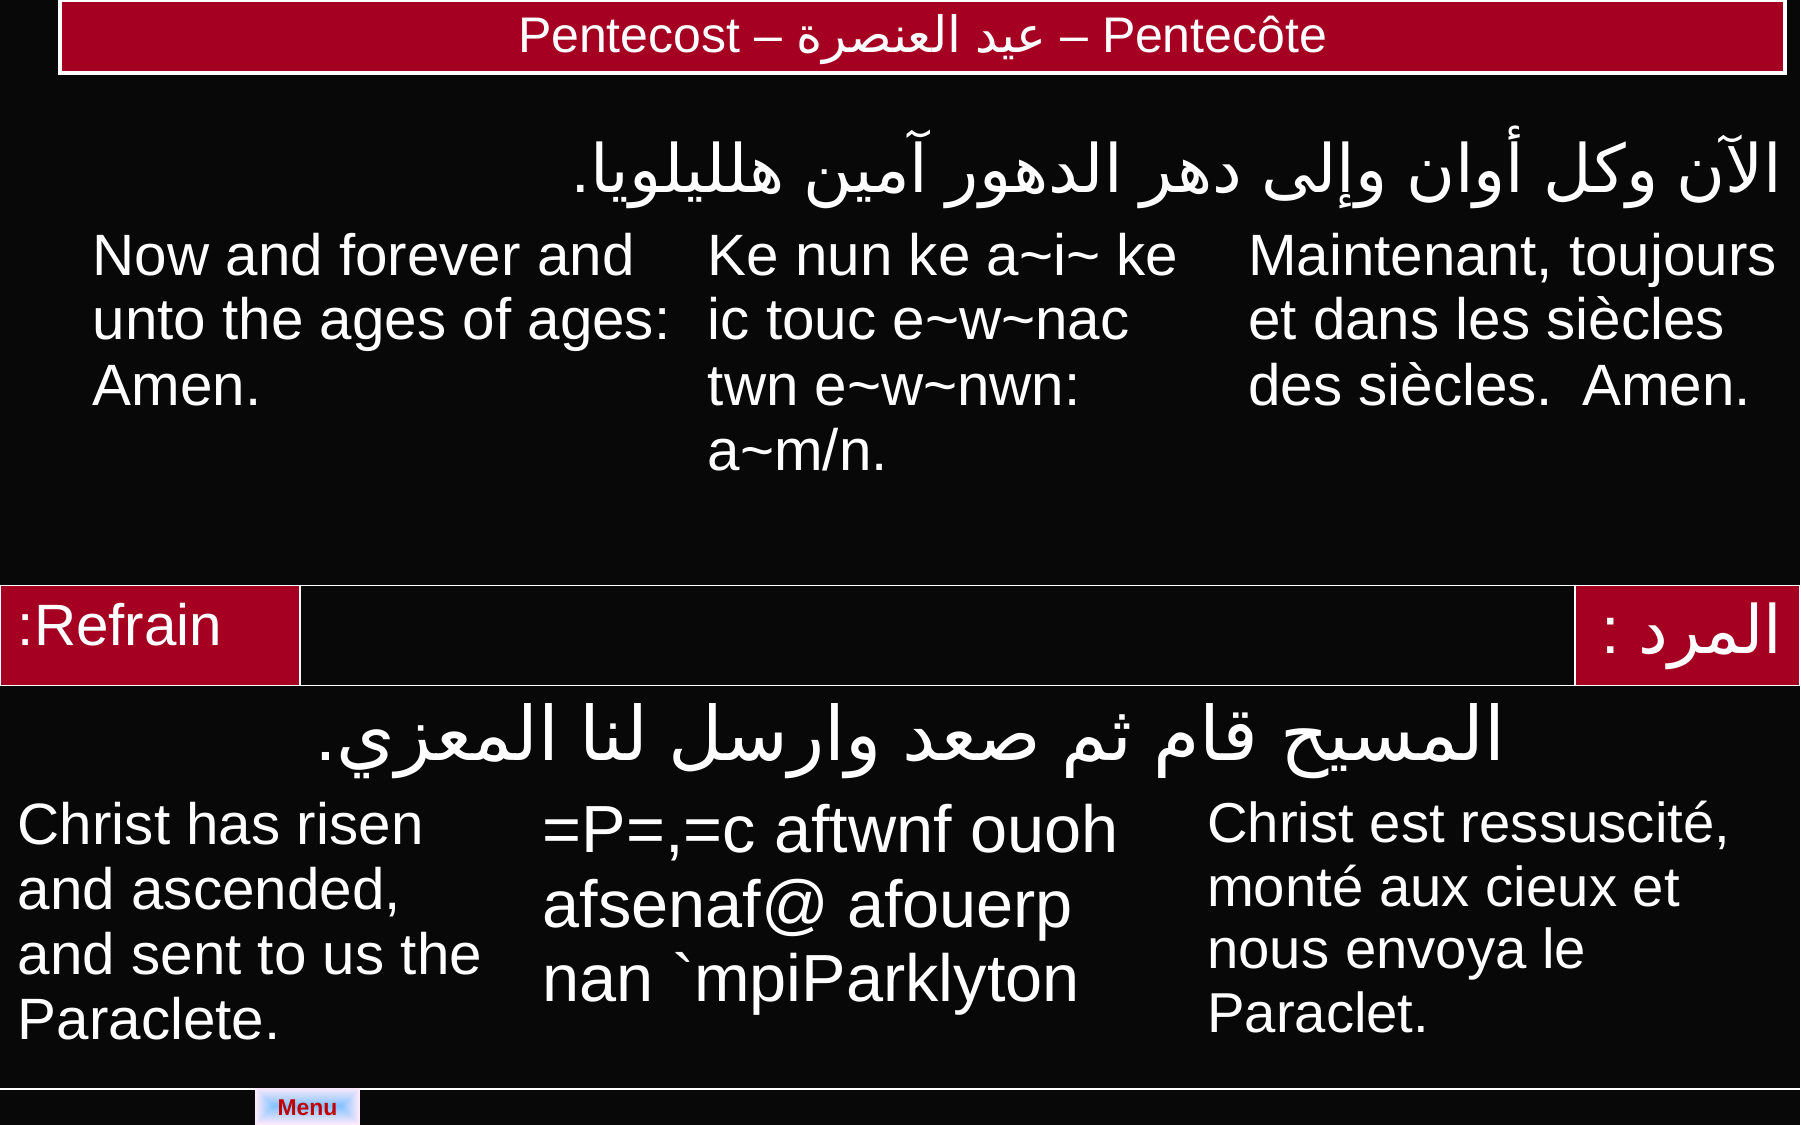

| Pentecost – عيد العنصرة – Pentecôte |
| --- |
| الآن وكل أوان وإلى دهر الدهور آمين هلليلويا. |  |  |
| --- | --- | --- |
| Now and forever and unto the ages of ages: Amen. | Ke nun ke a~i~ ke ic touc e~w~nac twn e~w~nwn: a~m/n. | Maintenant, toujours et dans les siècles des siècles. Amen. |
| Refrain: |  |  |  | المرد : |
| --- | --- | --- | --- | --- |
| المسيح قام ثم صعد وارسل لنا المعزي. |  |  |  |  |
| Christ has risen and ascended, and sent to us the Paraclete. |  | =P=,=c aftwnf ouoh afsenaf@ afouerp nan `mpiParklyton | Christ est ressuscité, monté aux cieux et nous envoya le Paraclet. |  |

Menu